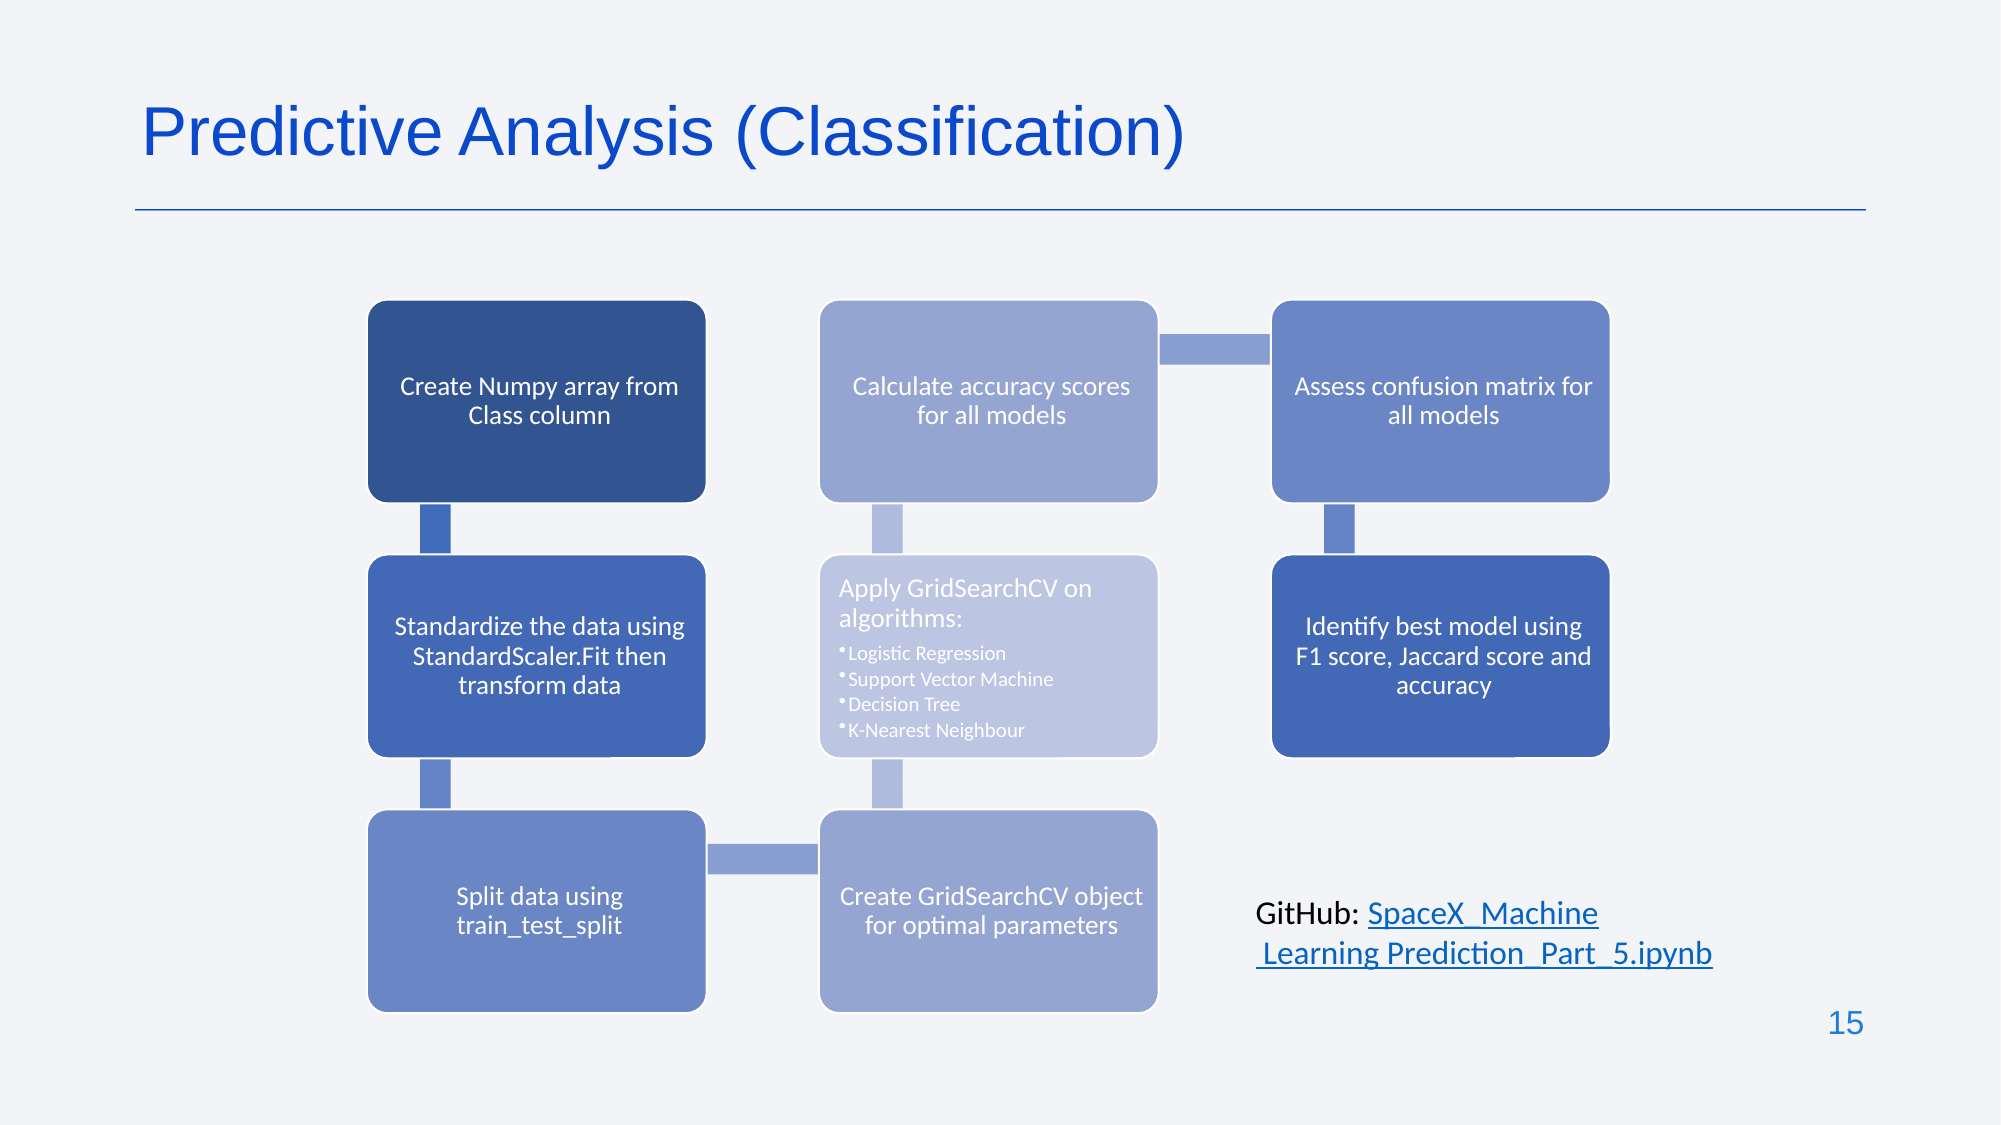

Predictive Analysis (Classification)
Create Numpy array from Class column
Standardize the data using StandardScaler.Fit then transform data
Split data using train_test_split
Create GridSearchCV object for optimal parameters
Apply GridSearchCV on algorithms:
Logistic Regression
Support Vector Machine
Decision Tree
K-Nearest Neighbour
Calculate accuracy scores for all models
Assess confusion matrix for all models
Identify best model using F1 score, Jaccard score and accuracy
GitHub: SpaceX_Machine Learning Prediction_Part_5.ipynb
15